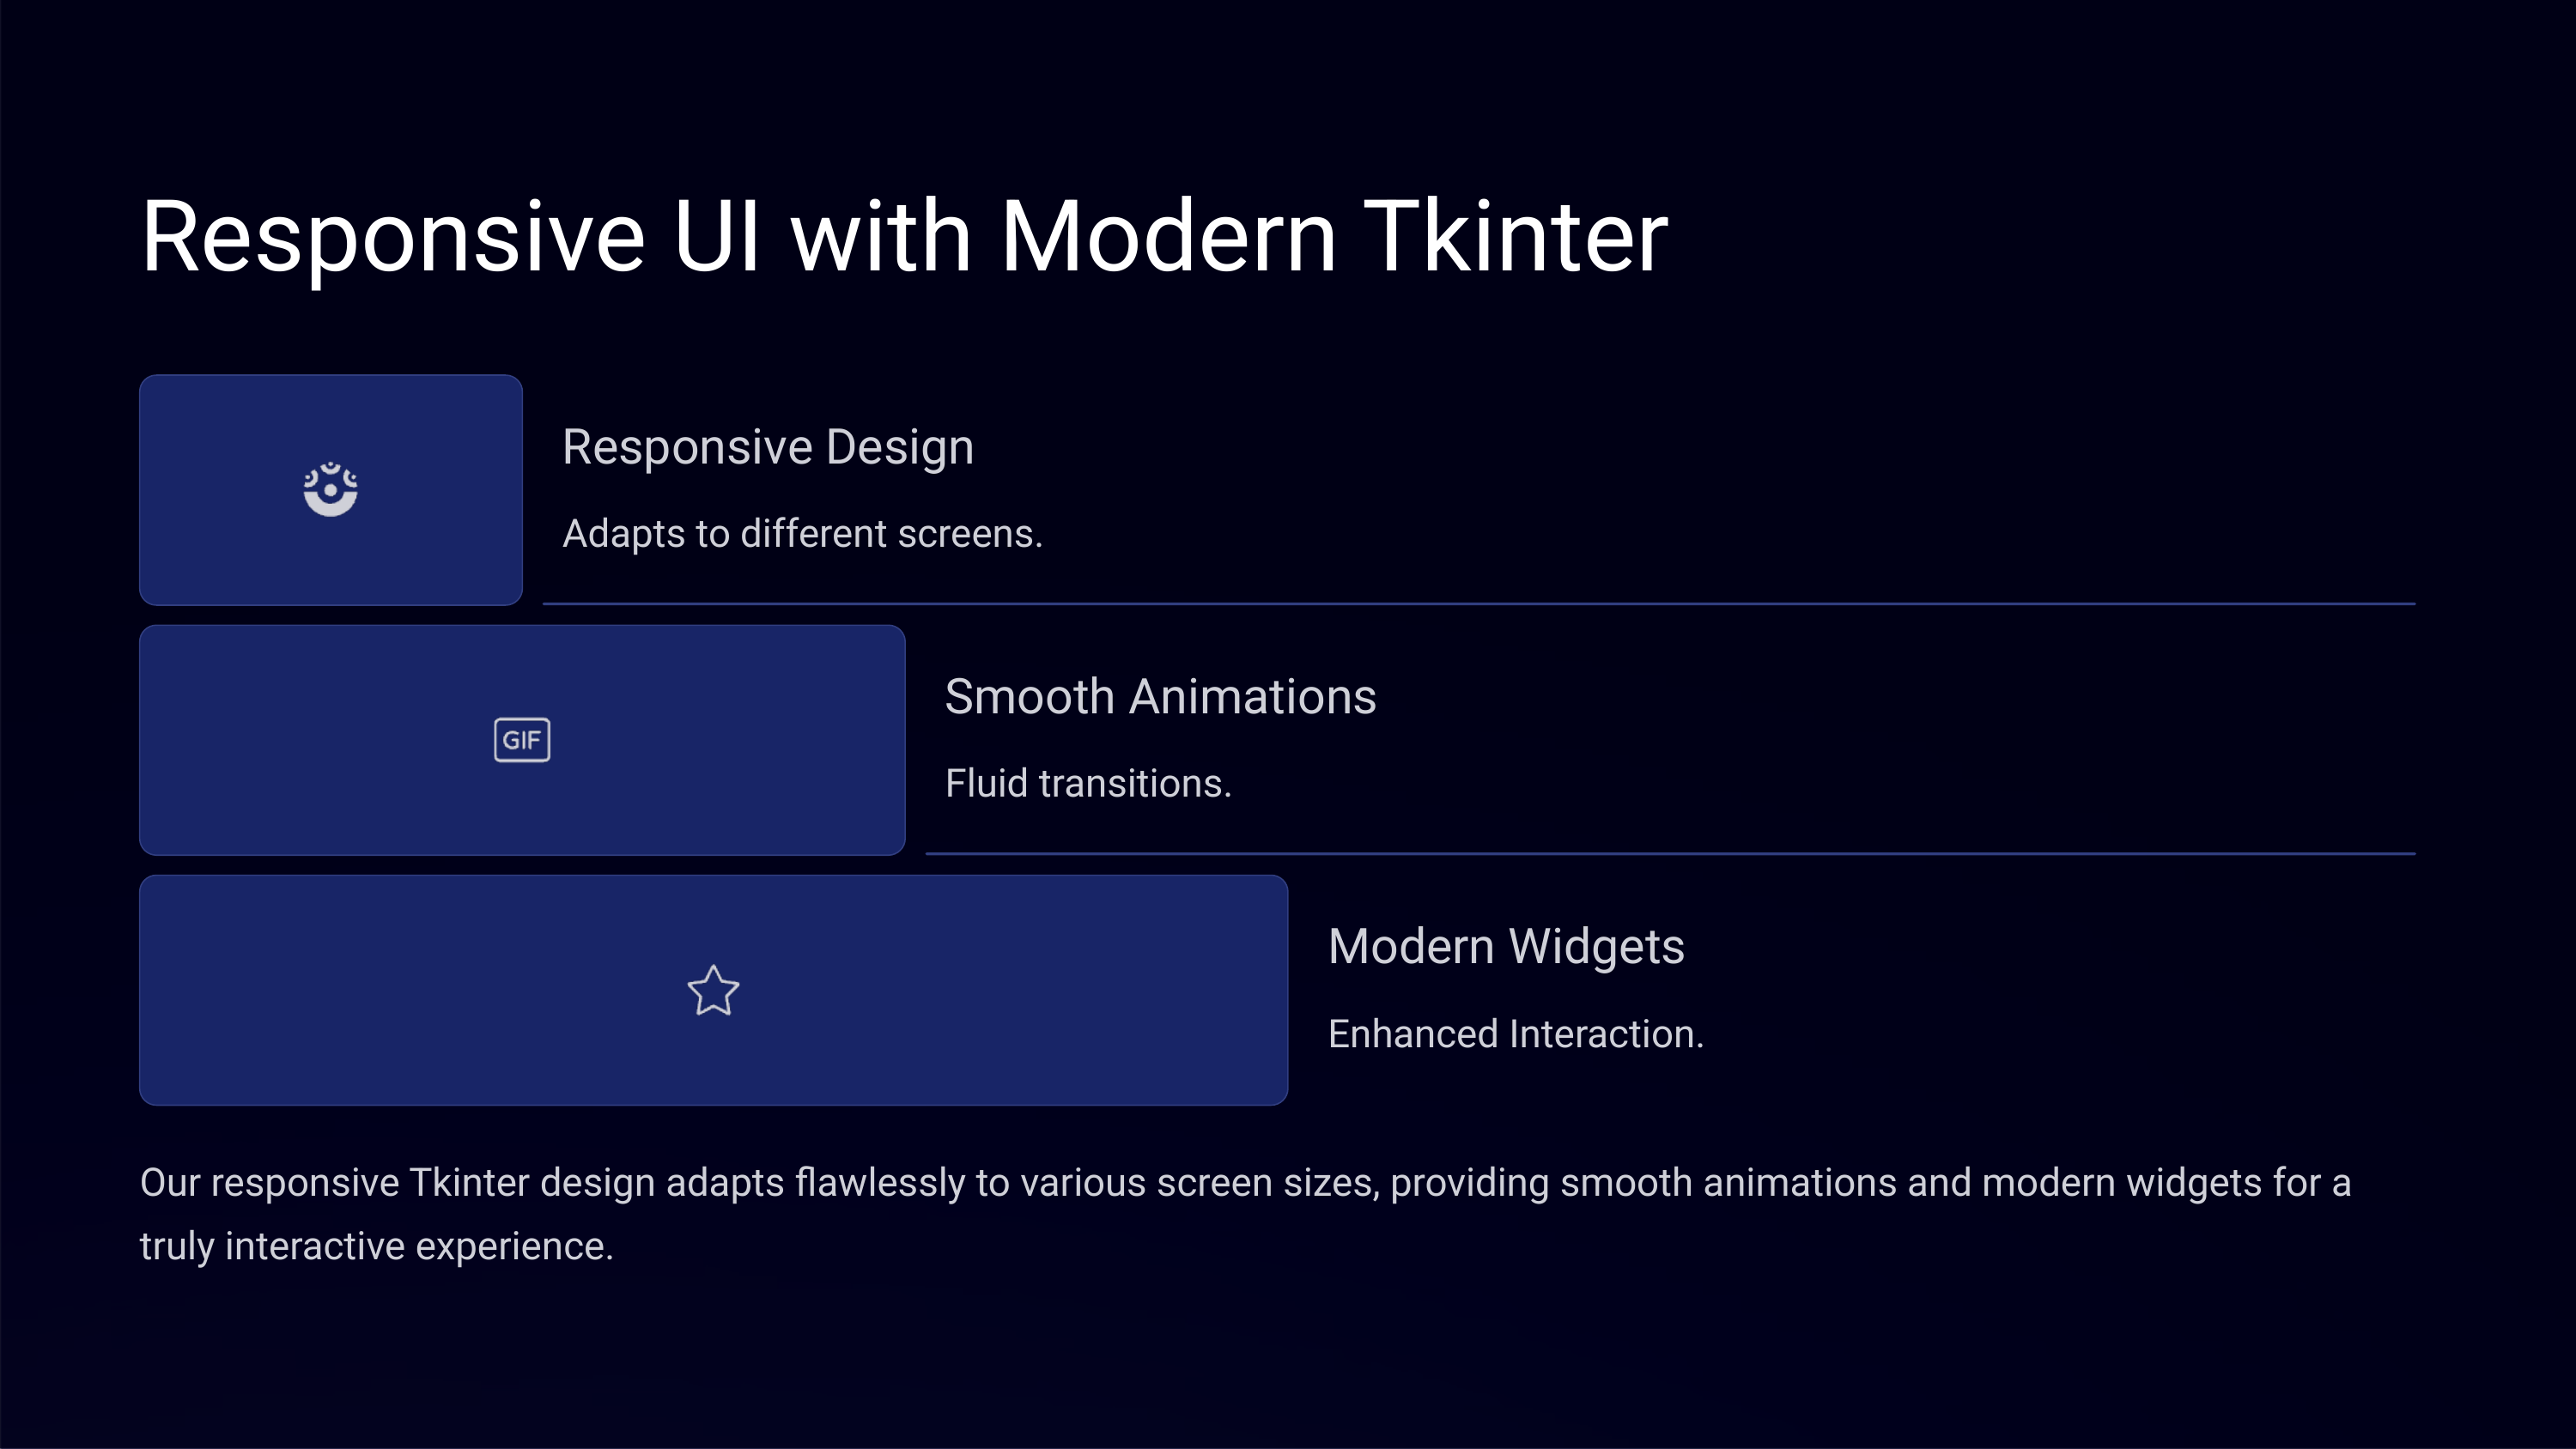

Responsive UI with Modern Tkinter

Responsive Design

Adapts to different screens.

Smooth Animations

Fluid transitions.

Modern Widgets

Enhanced Interaction.

Our responsive Tkinter design adapts flawlessly to various screen sizes, providing smooth animations and modern widgets for a truly interactive experience.